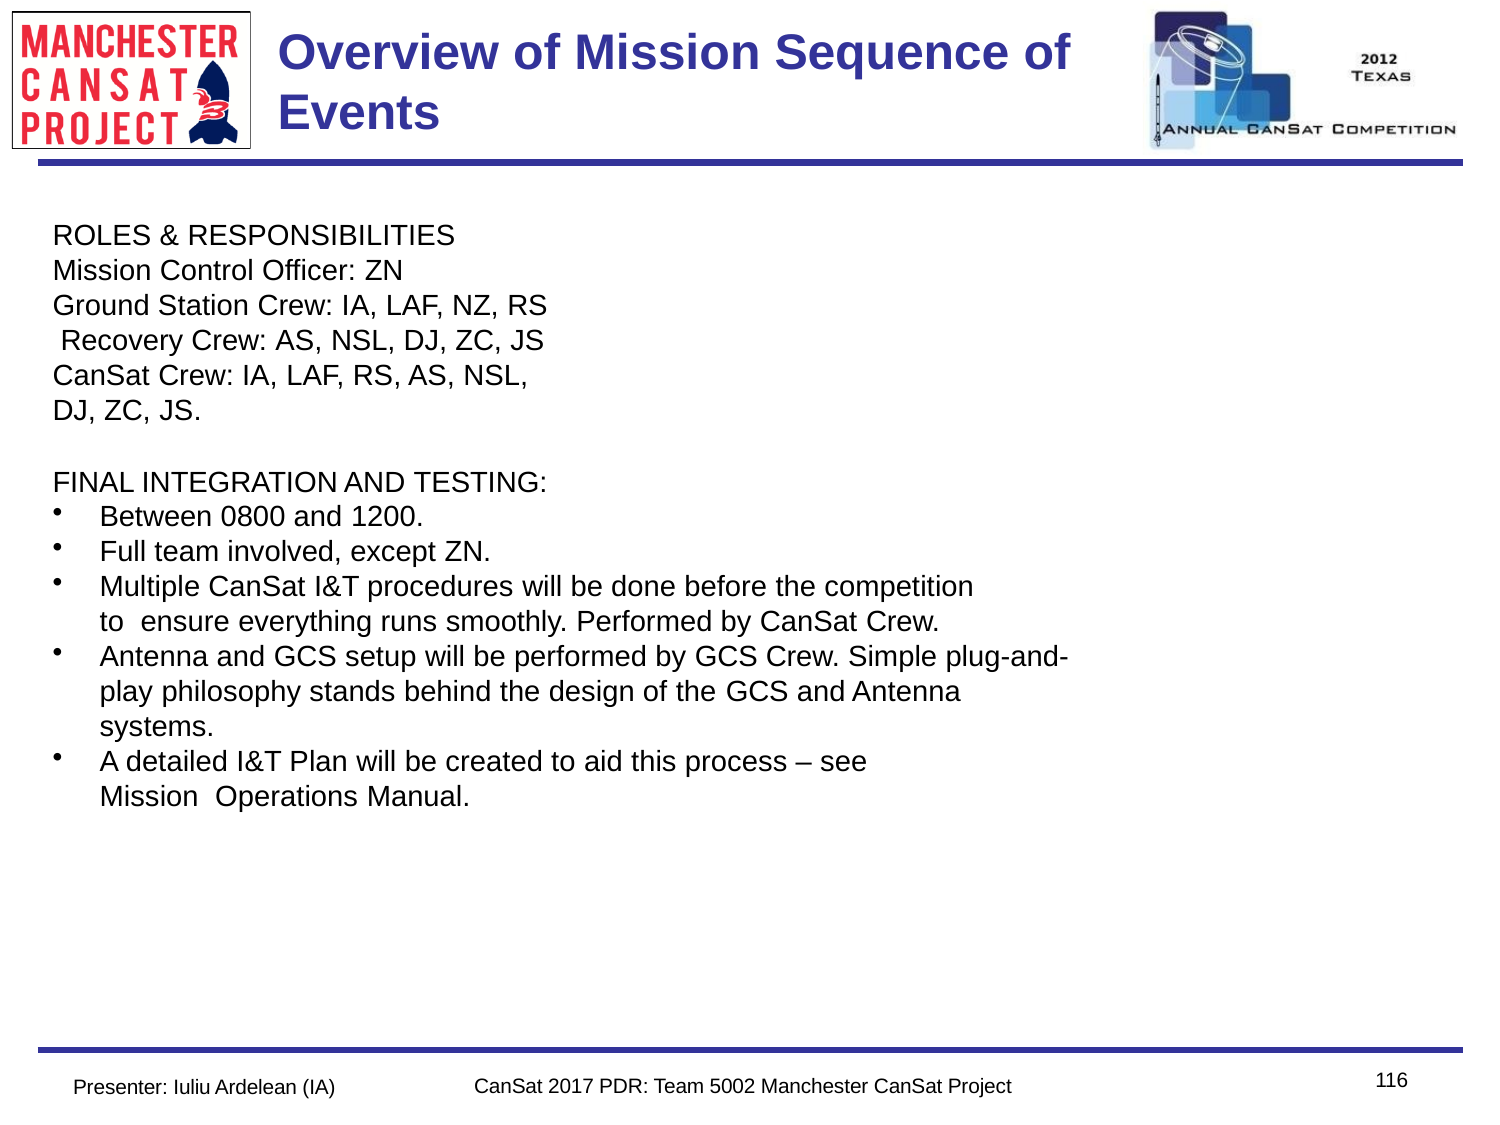

# Overview of Mission Sequence of  Events

Team Logo
Here
(If You Want)

ROLES & RESPONSIBILITIES
Mission Control Officer: ZN
Ground Station Crew: IA, LAF, NZ, RS  Recovery Crew: AS, NSL, DJ, ZC, JS
CanSat Crew: IA, LAF, RS, AS, NSL, DJ, ZC, JS.

FINAL INTEGRATION AND TESTING:
Between 0800 and 1200.
Full team involved, except ZN.
Multiple CanSat I&T procedures will be done before the competition to  ensure everything runs smoothly. Performed by CanSat Crew.
Antenna and GCS setup will be performed by GCS Crew. Simple plug-and-  play philosophy stands behind the design of the GCS and Antenna systems.
A detailed I&T Plan will be created to aid this process – see Mission  Operations Manual.
116
CanSat 2017 PDR: Team 5002 Manchester CanSat Project
Presenter: Iuliu Ardelean (IA)